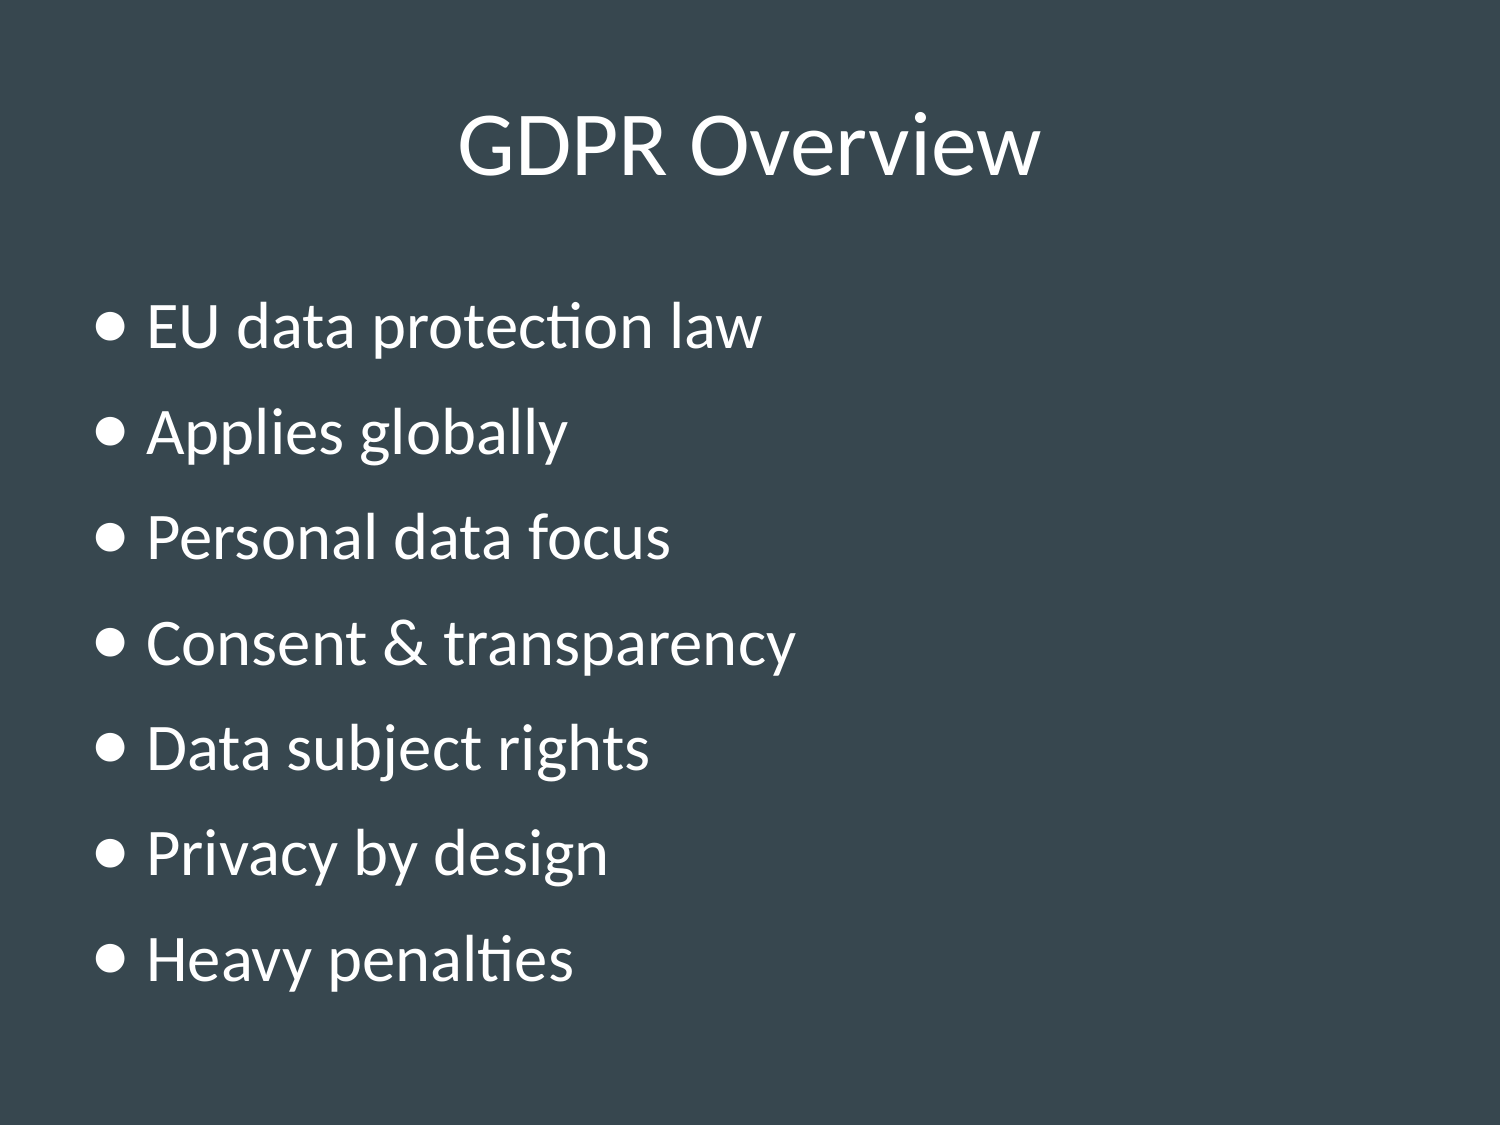

# GDPR Overview
EU data protection law
Applies globally
Personal data focus
Consent & transparency
Data subject rights
Privacy by design
Heavy penalties